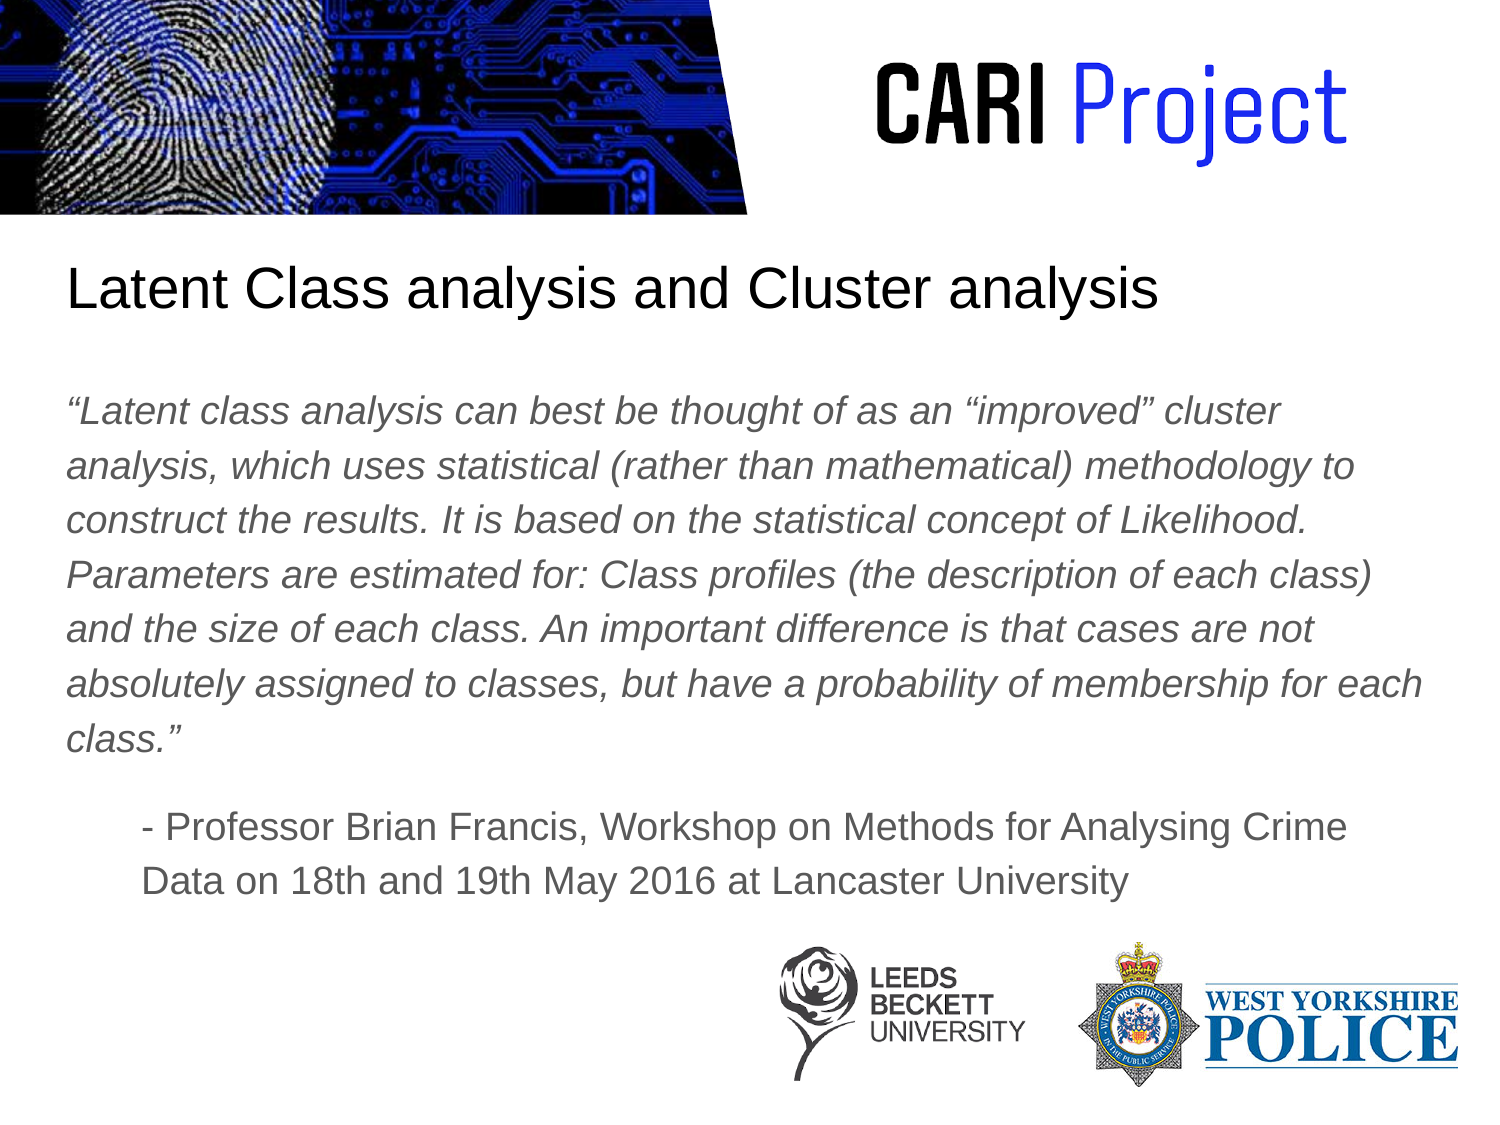

# Latent Class analysis and Cluster analysis
“Latent class analysis can best be thought of as an “improved” cluster analysis, which uses statistical (rather than mathematical) methodology to construct the results. It is based on the statistical concept of Likelihood. Parameters are estimated for: Class profiles (the description of each class) and the size of each class. An important difference is that cases are not absolutely assigned to classes, but have a probability of membership for each class.”
- Professor Brian Francis, Workshop on Methods for Analysing Crime Data on 18th and 19th May 2016 at Lancaster University